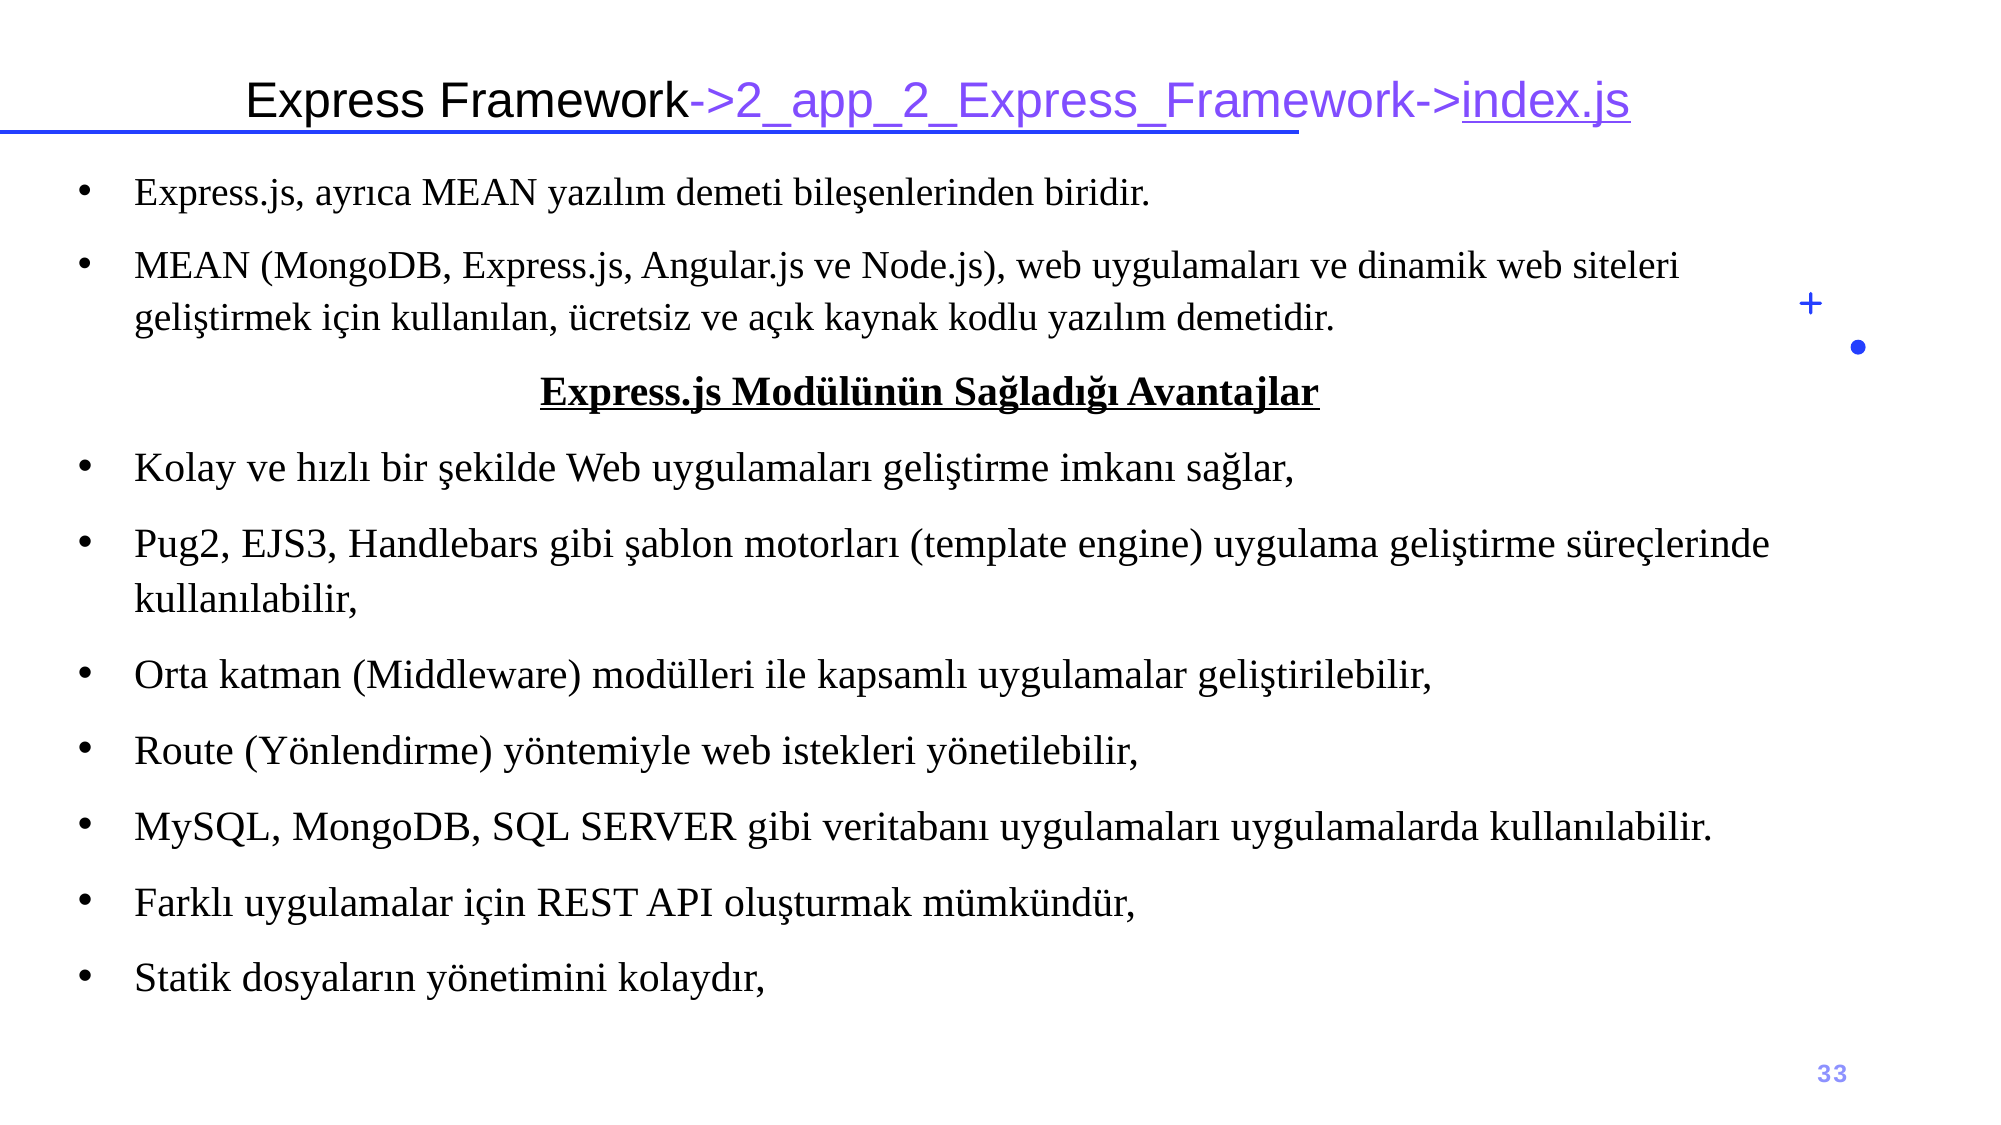

# Express Framework->2_app_2_Express_Framework->index.js
Express.js, ayrıca MEAN yazılım demeti bileşenlerinden biridir.
MEAN (MongoDB, Express.js, Angular.js ve Node.js), web uygulamaları ve dinamik web siteleri geliştirmek için kullanılan, ücretsiz ve açık kaynak kodlu yazılım demetidir.
Express.js Modülünün Sağladığı Avantajlar
Kolay ve hızlı bir şekilde Web uygulamaları geliştirme imkanı sağlar,
Pug2, EJS3, Handlebars gibi şablon motorları (template engine) uygulama geliştirme süreçlerinde kullanılabilir,
Orta katman (Middleware) modülleri ile kapsamlı uygulamalar geliştirilebilir,
Route (Yönlendirme) yöntemiyle web istekleri yönetilebilir,
MySQL, MongoDB, SQL SERVER gibi veritabanı uygulamaları uygulamalarda kullanılabilir.
Farklı uygulamalar için REST API oluşturmak mümkündür,
Statik dosyaların yönetimini kolaydır,
33